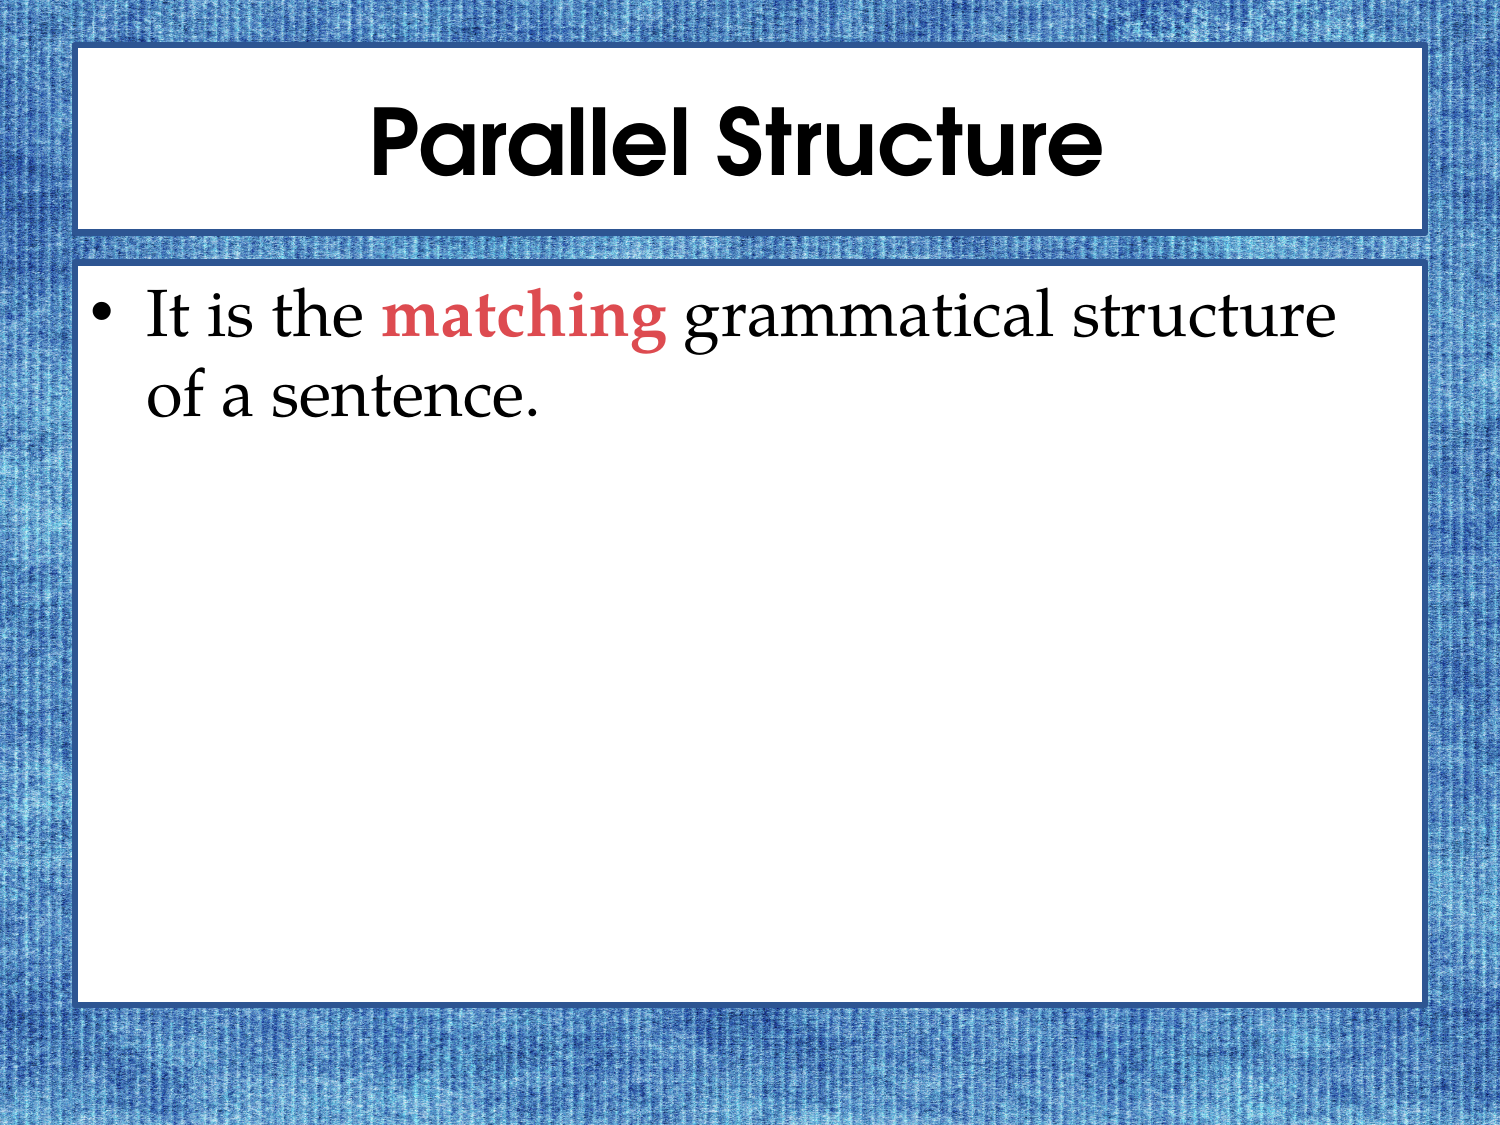

# Parallel Structure
It is the matching grammatical structure of a sentence.